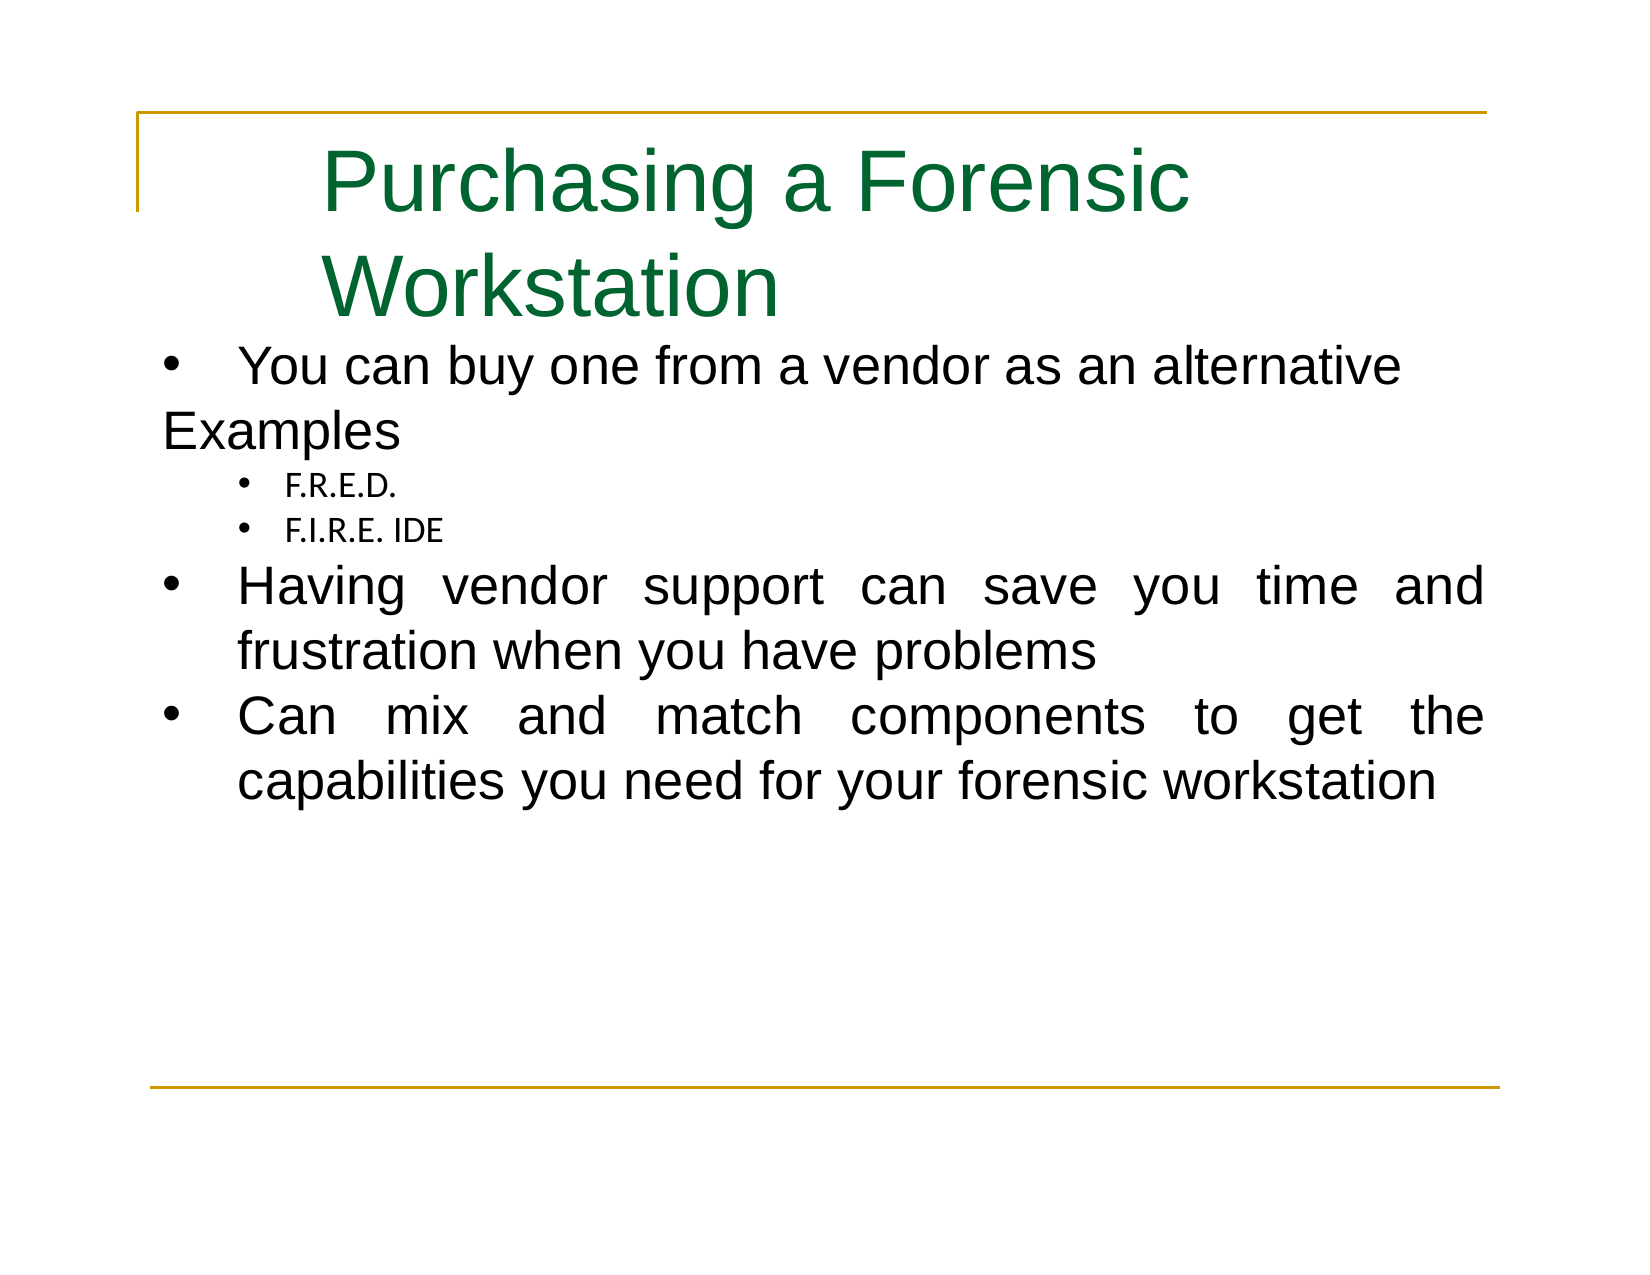

# Purchasing a Forensic Workstation
You can buy one from a vendor as an alternative
Examples
F.R.E.D.
F.I.R.E. IDE
Having vendor support can save you time and frustration when you have problems
Can mix and match components to get the capabilities you need for your forensic workstation